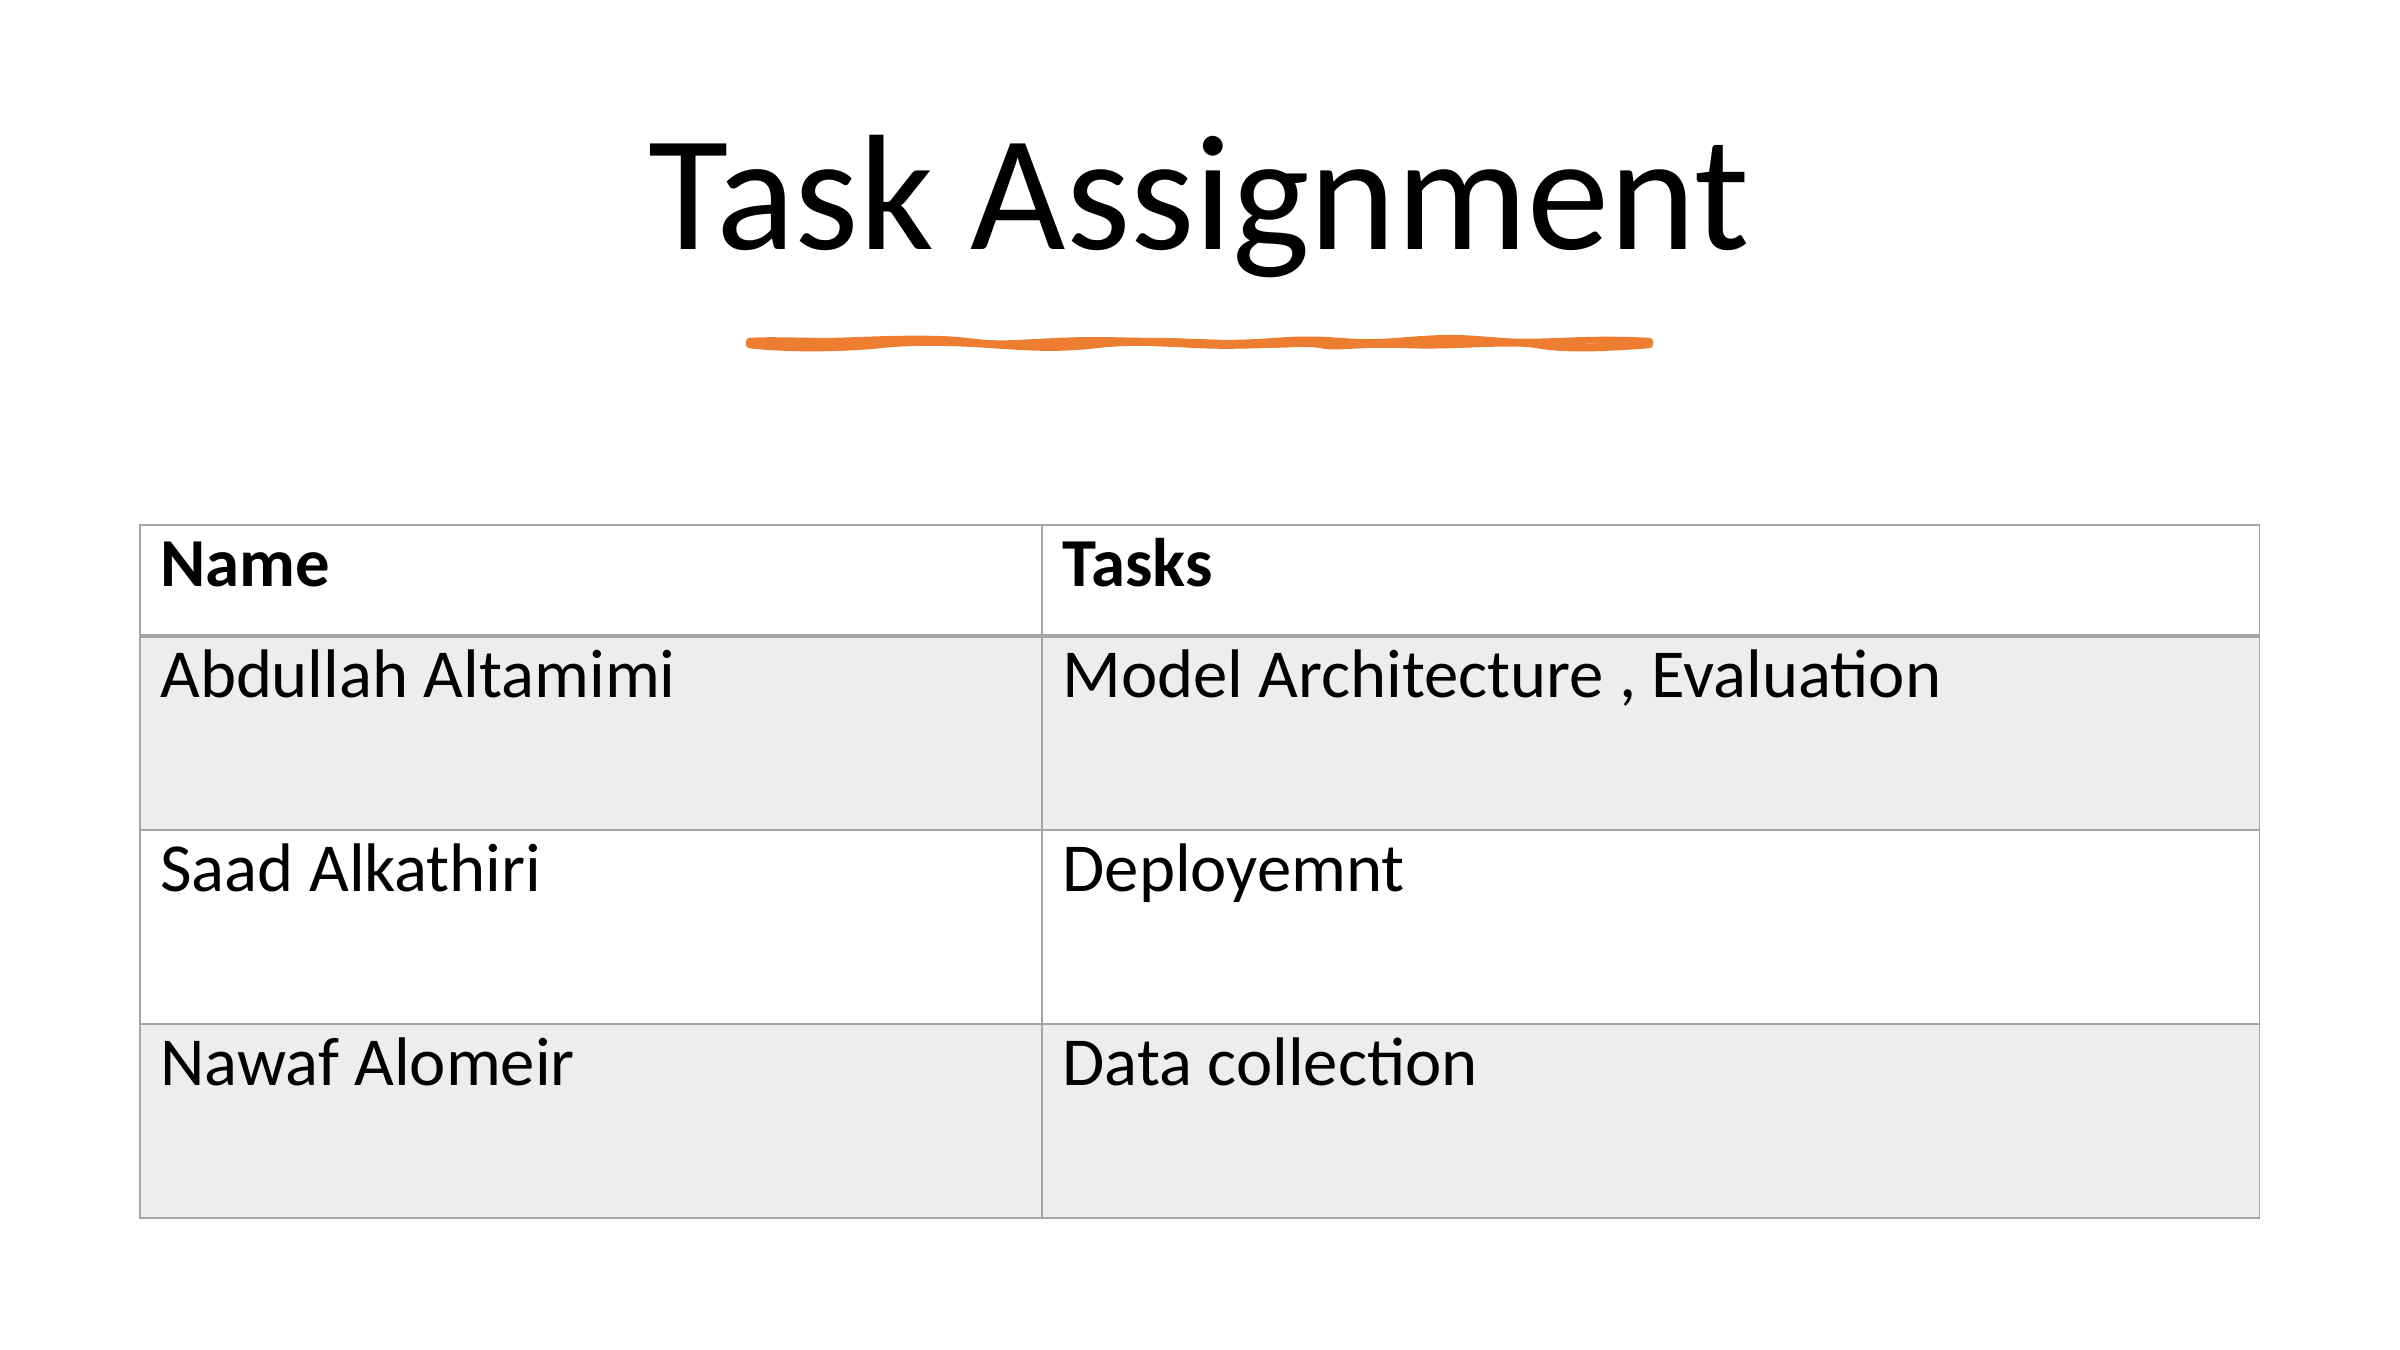

# Task Assignment

| Name | Tasks |
| --- | --- |
| Abdullah Altamimi | Model Architecture , Evaluation |
| Saad Alkathiri | Deployemnt |
| Nawaf Alomeir | Data collection |